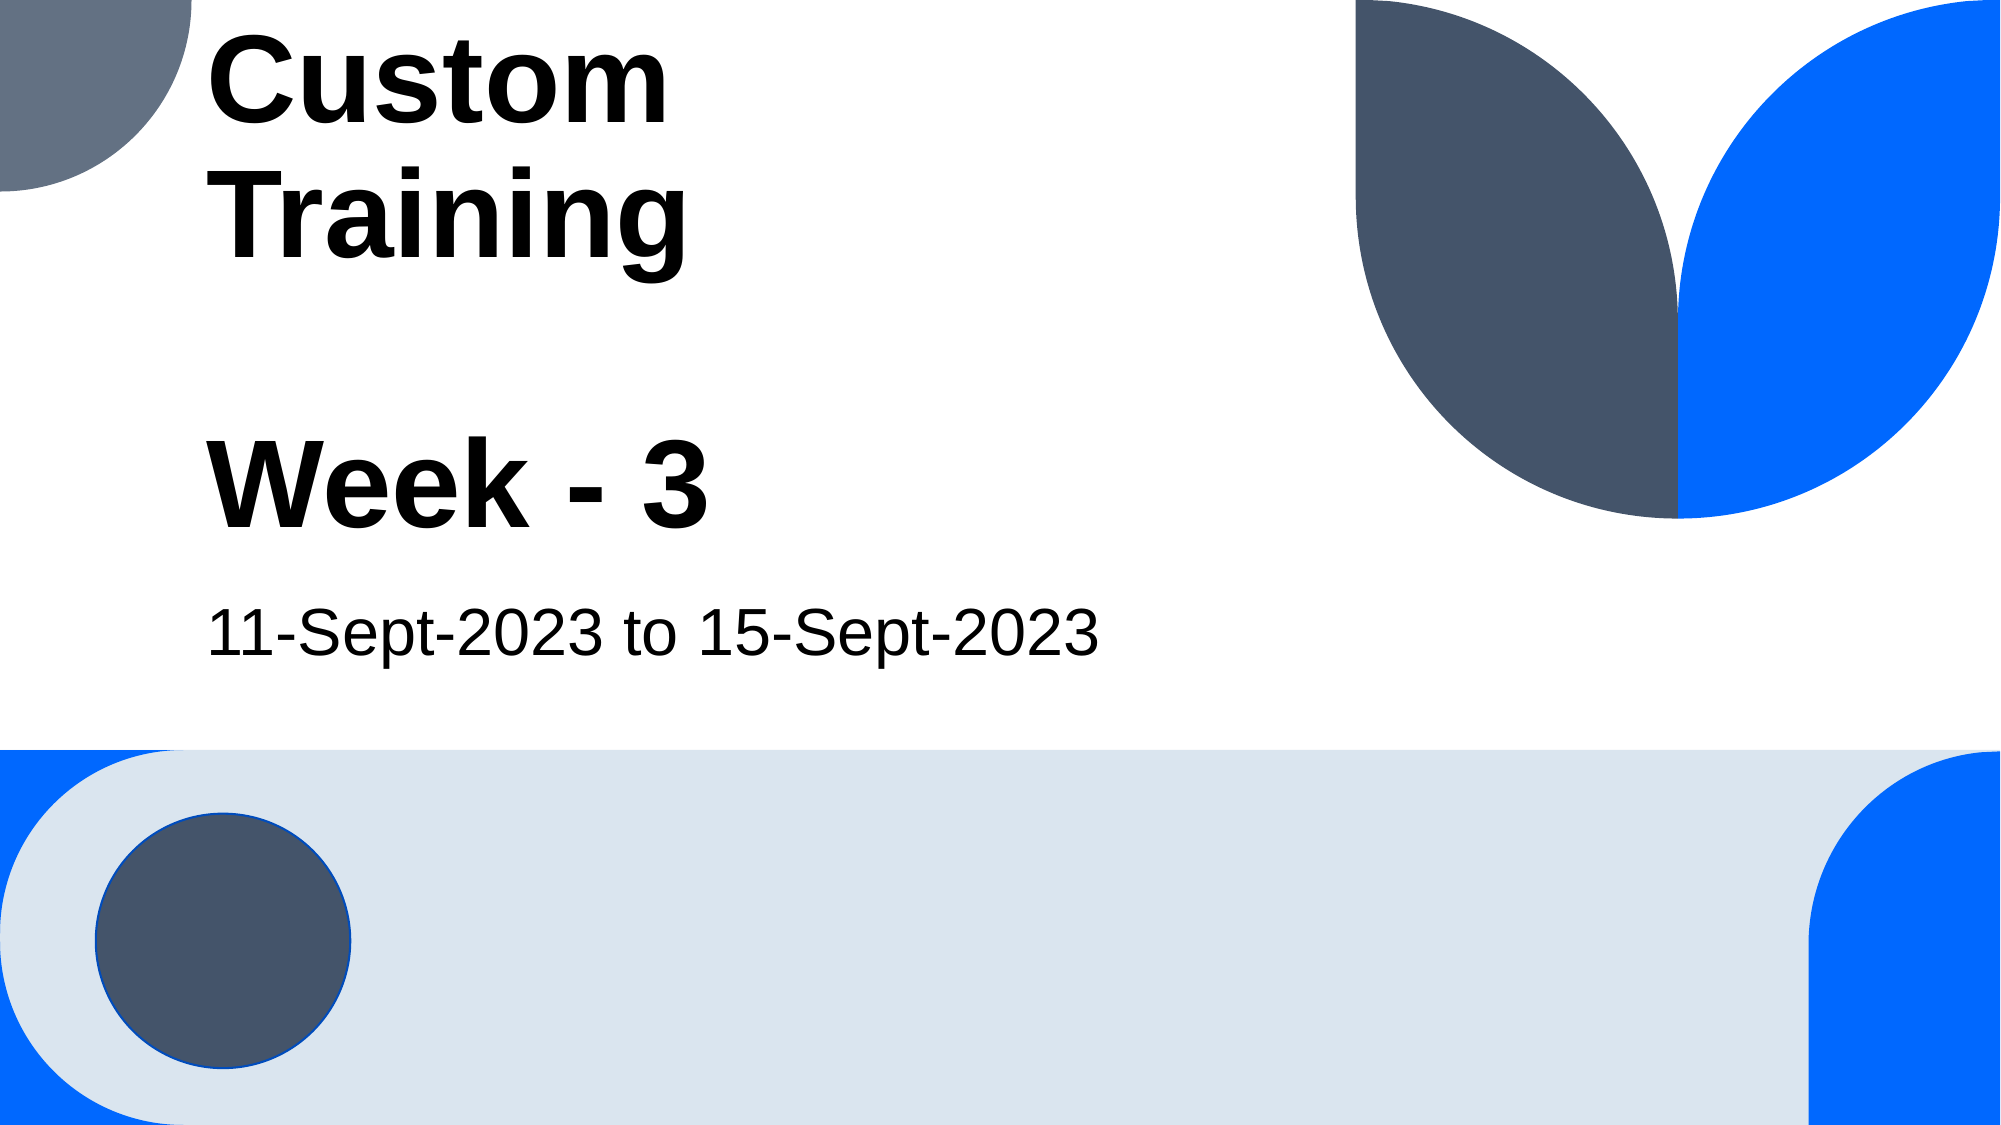

# Custom Training Week - 3
11-Sept-2023 to 15-Sept-2023